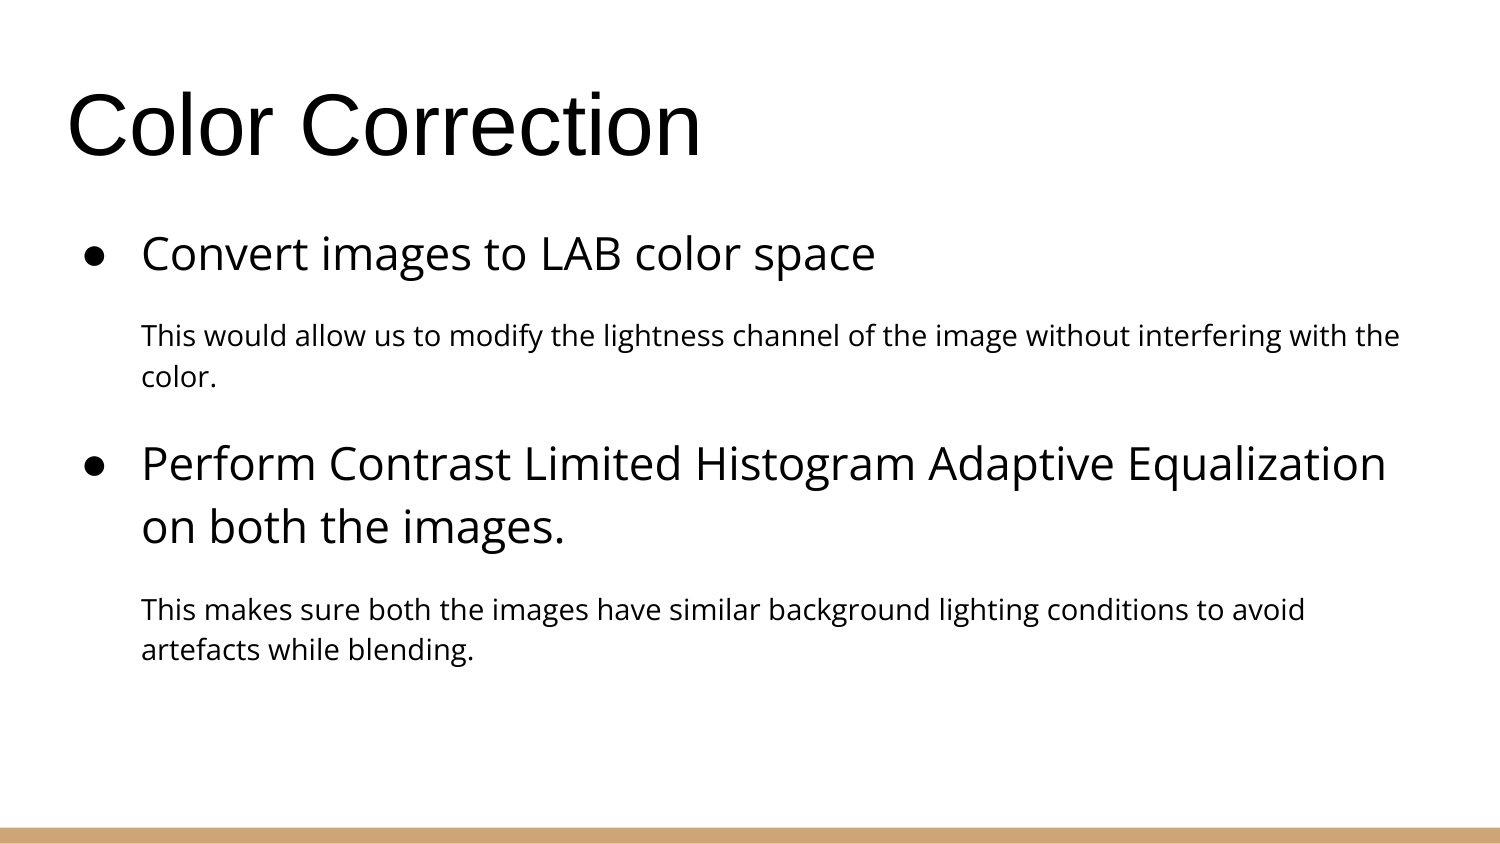

# Color Correction
Convert images to LAB color space
This would allow us to modify the lightness channel of the image without interfering with the color.
Perform Contrast Limited Histogram Adaptive Equalization on both the images.
This makes sure both the images have similar background lighting conditions to avoid artefacts while blending.